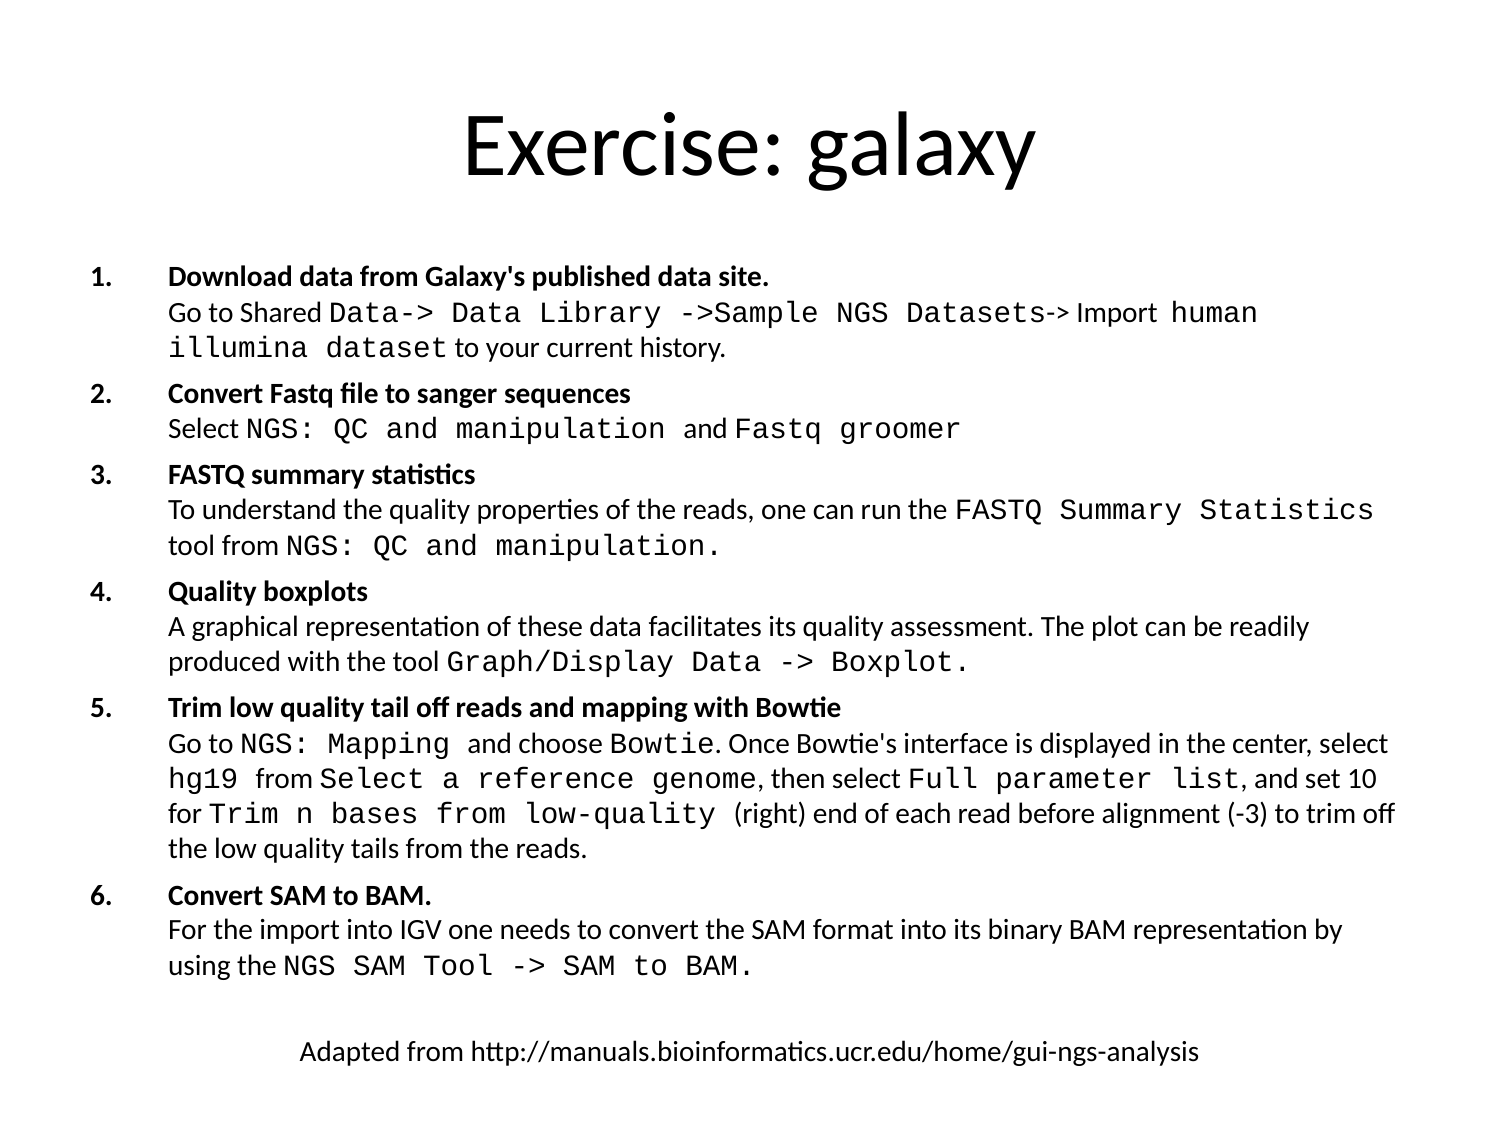

# Exercise: galaxy
Download data from Galaxy's published data site.
Go to Shared Data-> Data Library ->Sample NGS Datasets-> Import  human illumina dataset to your current history.
Convert Fastq file to sanger sequences
Select NGS: QC and manipulation and Fastq groomer
FASTQ summary statistics
To understand the quality properties of the reads, one can run the FASTQ Summary Statistics tool from NGS: QC and manipulation.
Quality boxplots
A graphical representation of these data facilitates its quality assessment. The plot can be readily produced with the tool Graph/Display Data -> Boxplot.
Trim low quality tail off reads and mapping with Bowtie
Go to NGS: Mapping and choose Bowtie. Once Bowtie's interface is displayed in the center, select hg19 from Select a reference genome, then select Full parameter list, and set 10 for Trim n bases from low-quality (right) end of each read before alignment (-3) to trim off the low quality tails from the reads.
Convert SAM to BAM.
For the import into IGV one needs to convert the SAM format into its binary BAM representation by using the NGS SAM Tool -> SAM to BAM.

Adapted from http://manuals.bioinformatics.ucr.edu/home/gui-ngs-analysis